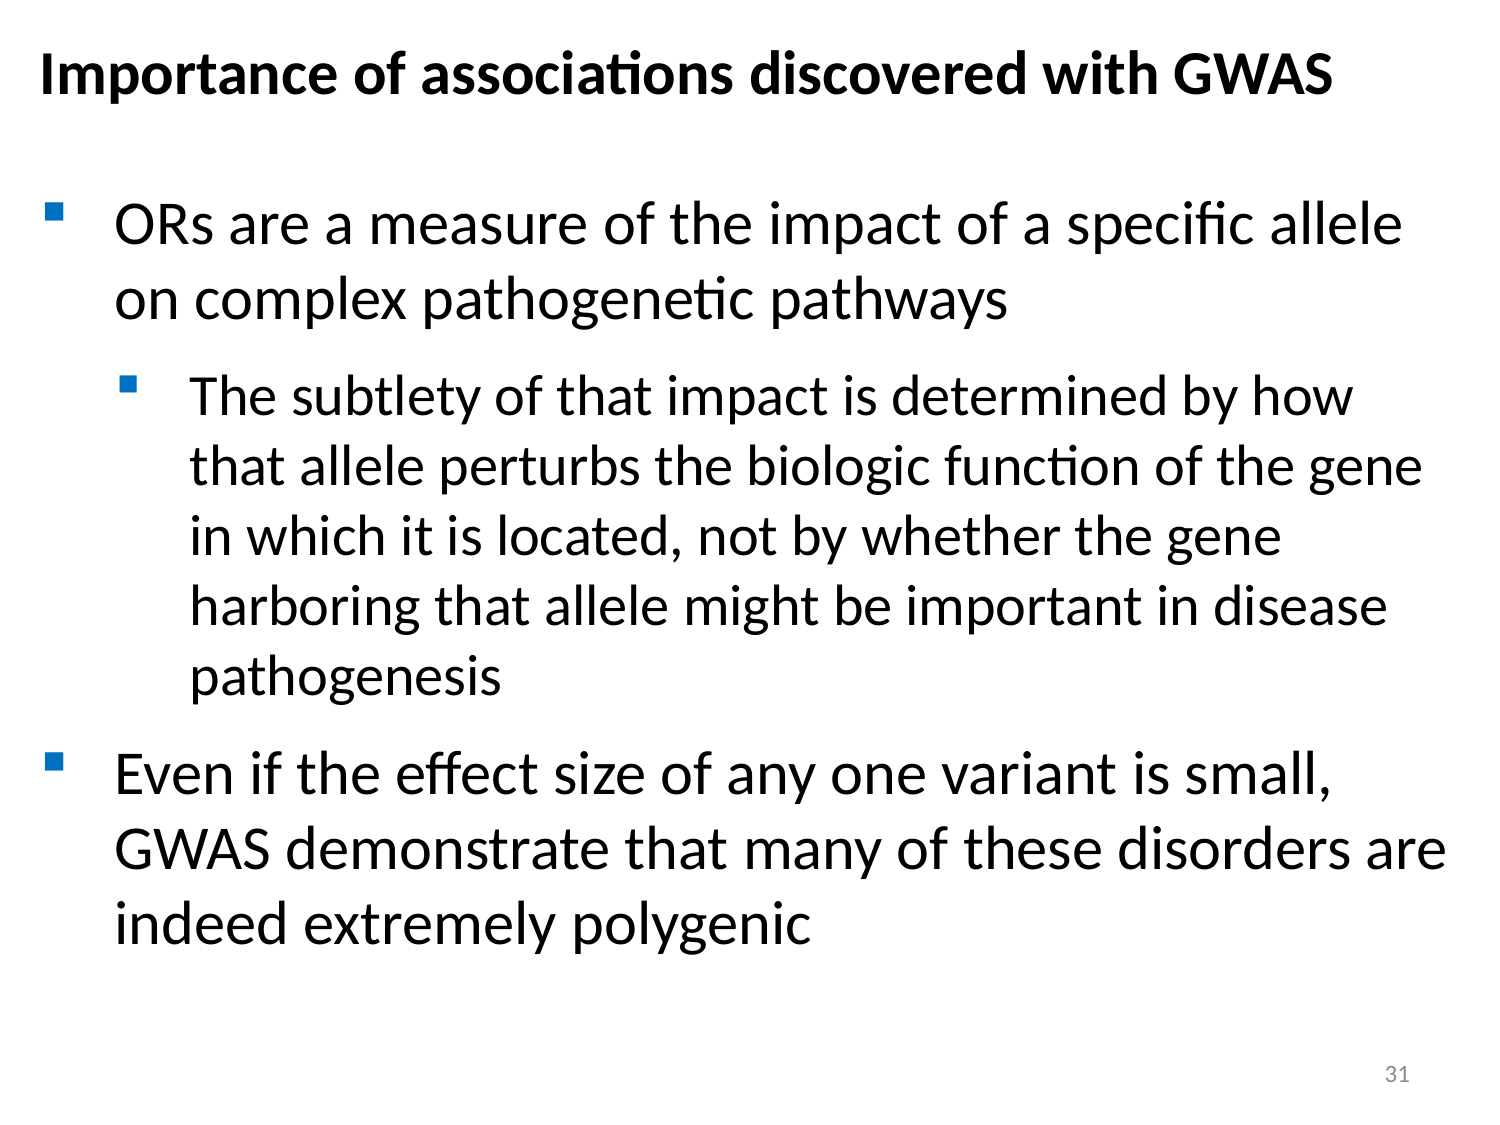

Importance of associations discovered with GWAS

ORs are a measure of the impact of a specific allele on complex pathogenetic pathways
The subtlety of that impact is determined by how that allele perturbs the biologic function of the gene in which it is located, not by whether the gene harboring that allele might be important in disease pathogenesis
Even if the effect size of any one variant is small, GWAS demonstrate that many of these disorders are indeed extremely polygenic
31